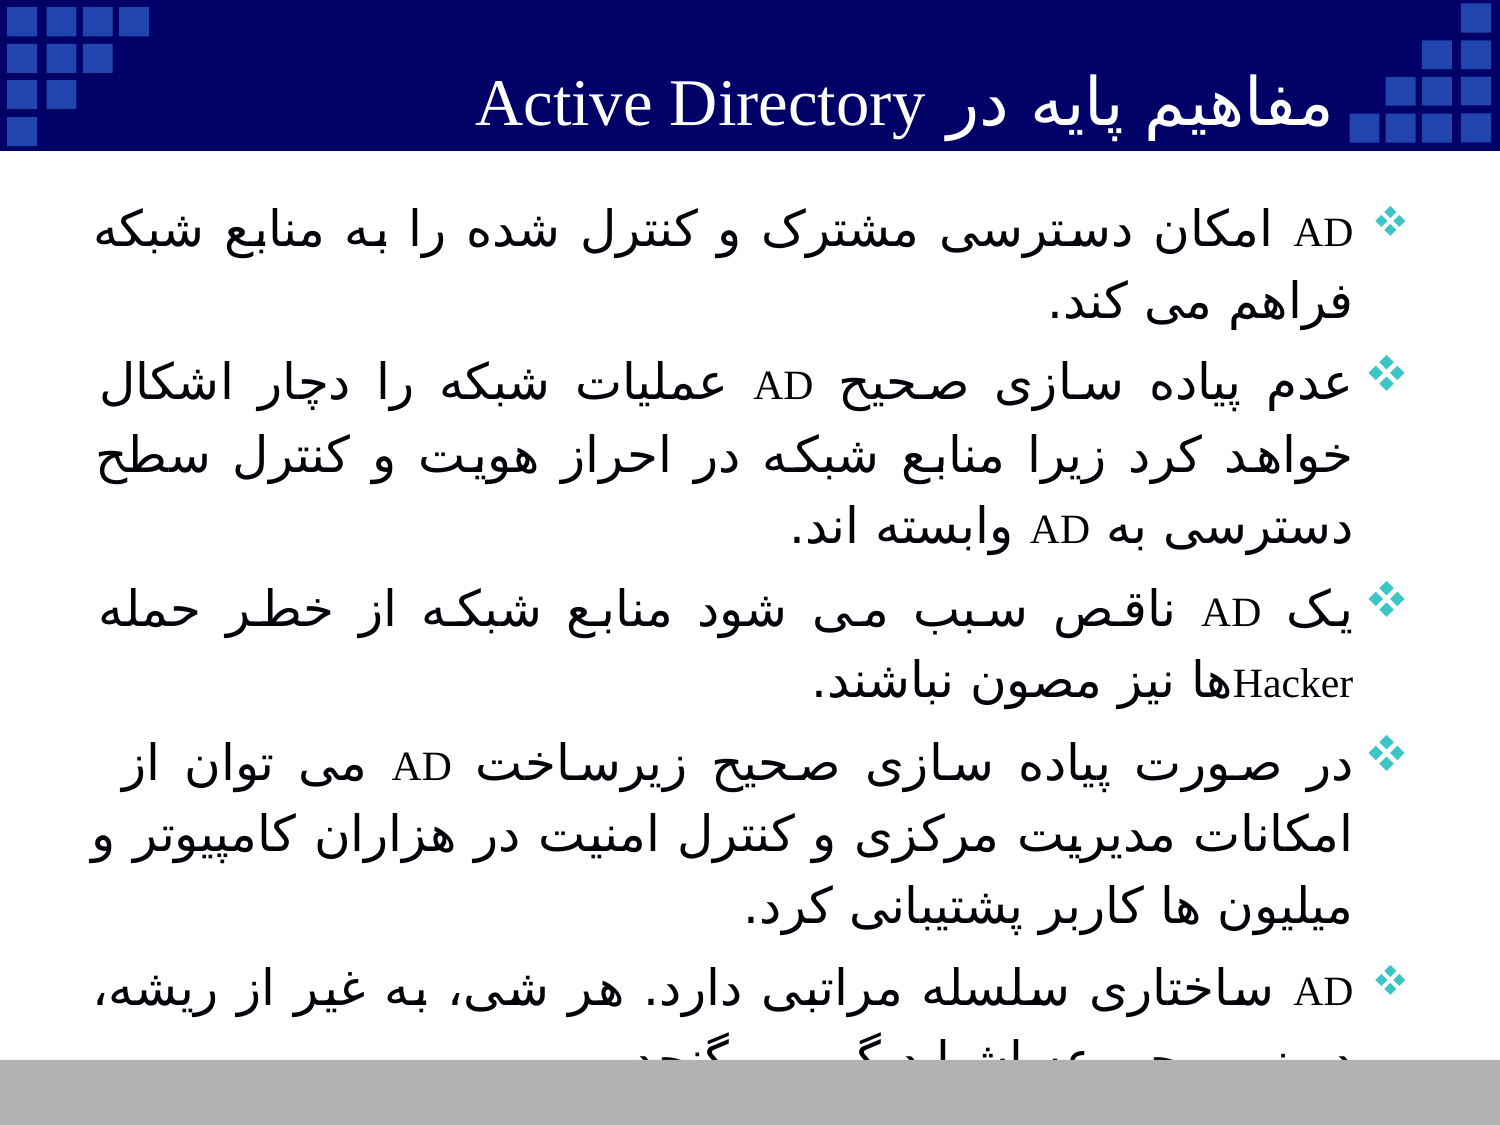

# مفاهیم پایه در Active Directory
AD امکان دسترسی مشترک و کنترل شده را به منابع شبکه فراهم می کند.
عدم پیاده سازی صحیح AD عملیات شبکه را دچار اشکال خواهد کرد زیرا منابع شبکه در احراز هویت و کنترل سطح دسترسی به AD وابسته اند.
یک AD ناقص سبب می شود منابع شبکه از خطر حمله Hackerها نیز مصون نباشند.
در صورت پیاده سازی صحیح زیرساخت AD می توان از  امکانات مدیریت مرکزی و کنترل امنیت در هزاران کامپیوتر و میلیون ها کاربر پشتیبانی کرد.
AD ساختاری سلسله مراتبی دارد. هر شی، به غیر از ریشه، در زیر مجموعه اشیا دیگر می گنجد.
AD هم شامل ساختار منطقی و هم شامل ساختار فیزیکی است.

64
Company  Logo